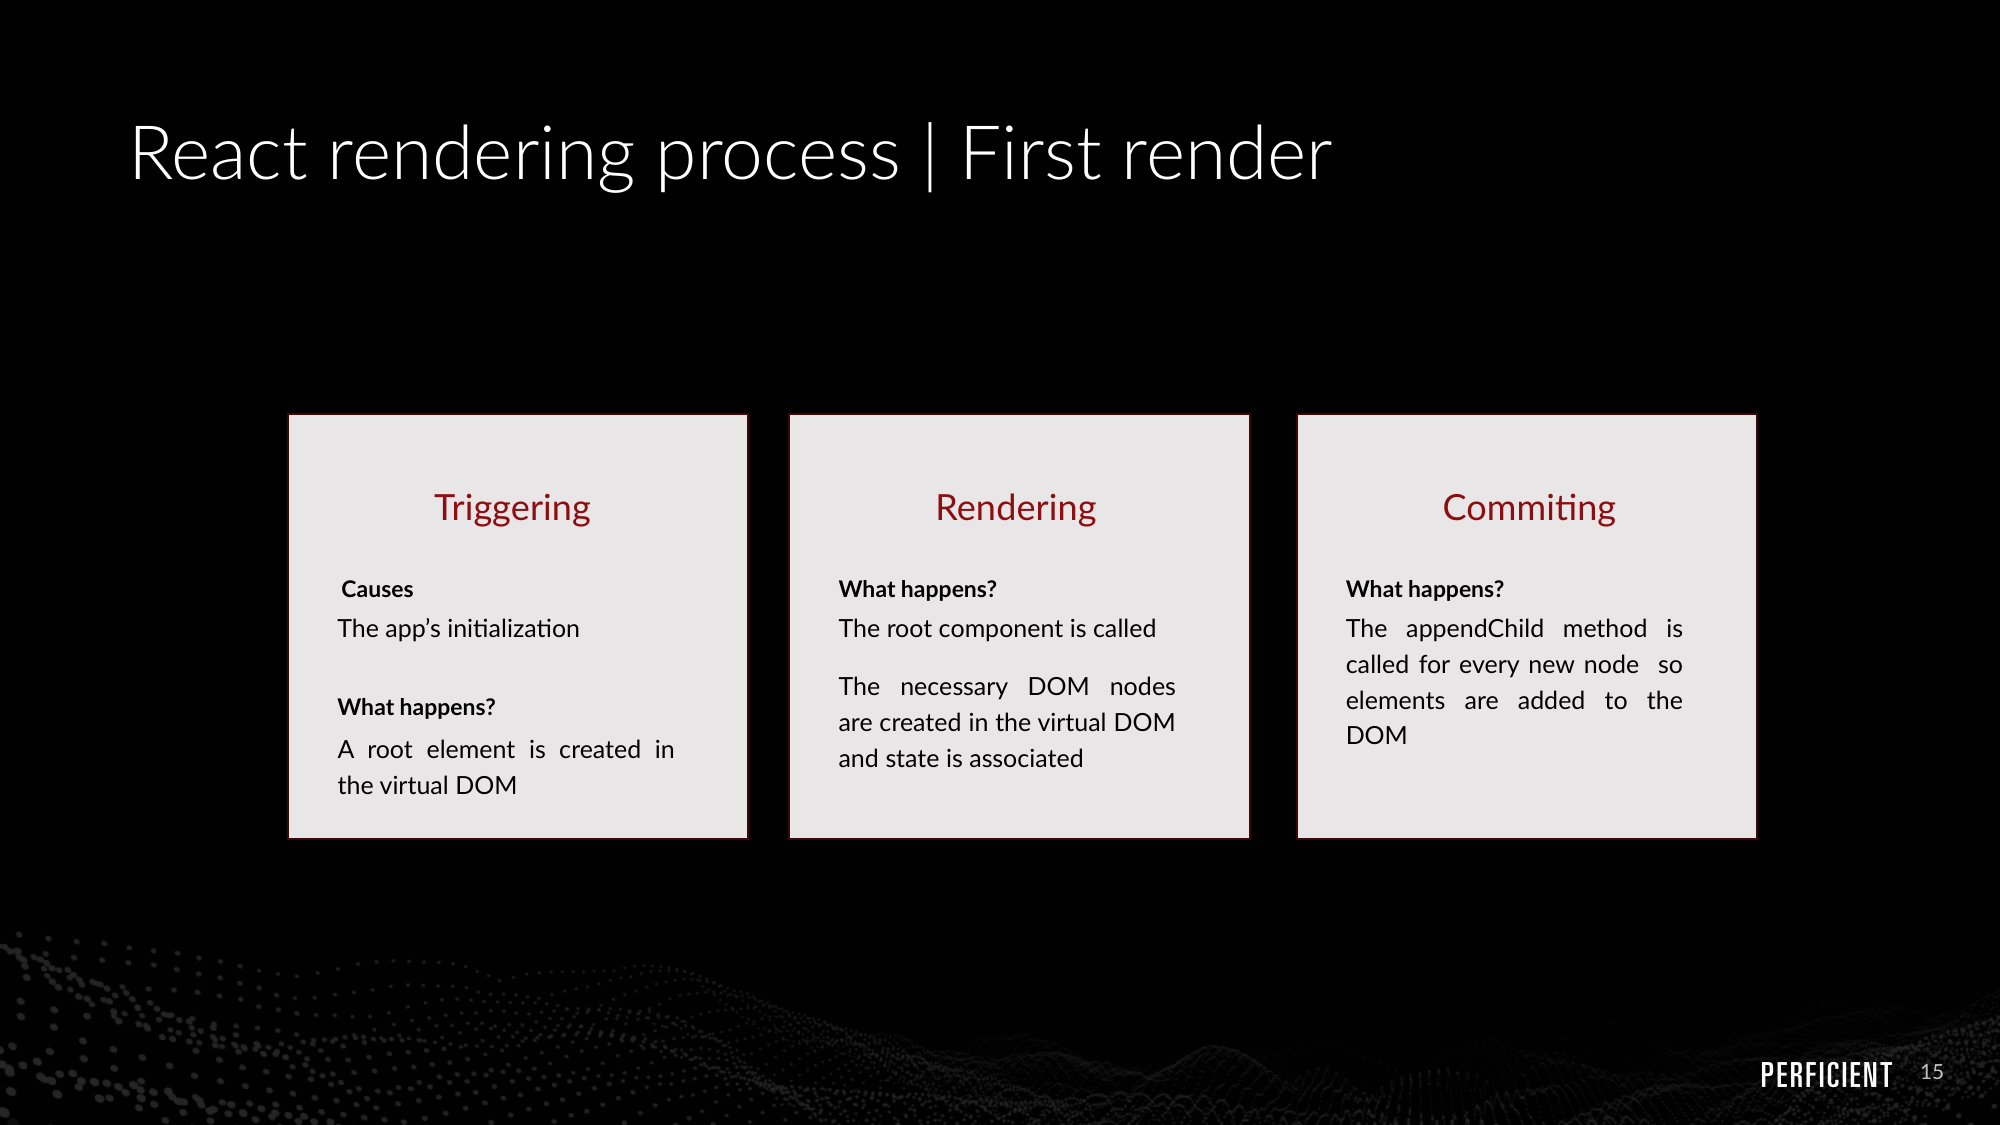

# React rendering process | First render

Triggering
Rendering
Commiting
What happens?
What happens?
Causes
The app’s initialization
The root component is called
The necessary DOM nodes are created in the virtual DOM and state is associated
The appendChild method is called for every new node  so elements are added to the DOM
What happens?
A root element is created in the virtual DOM